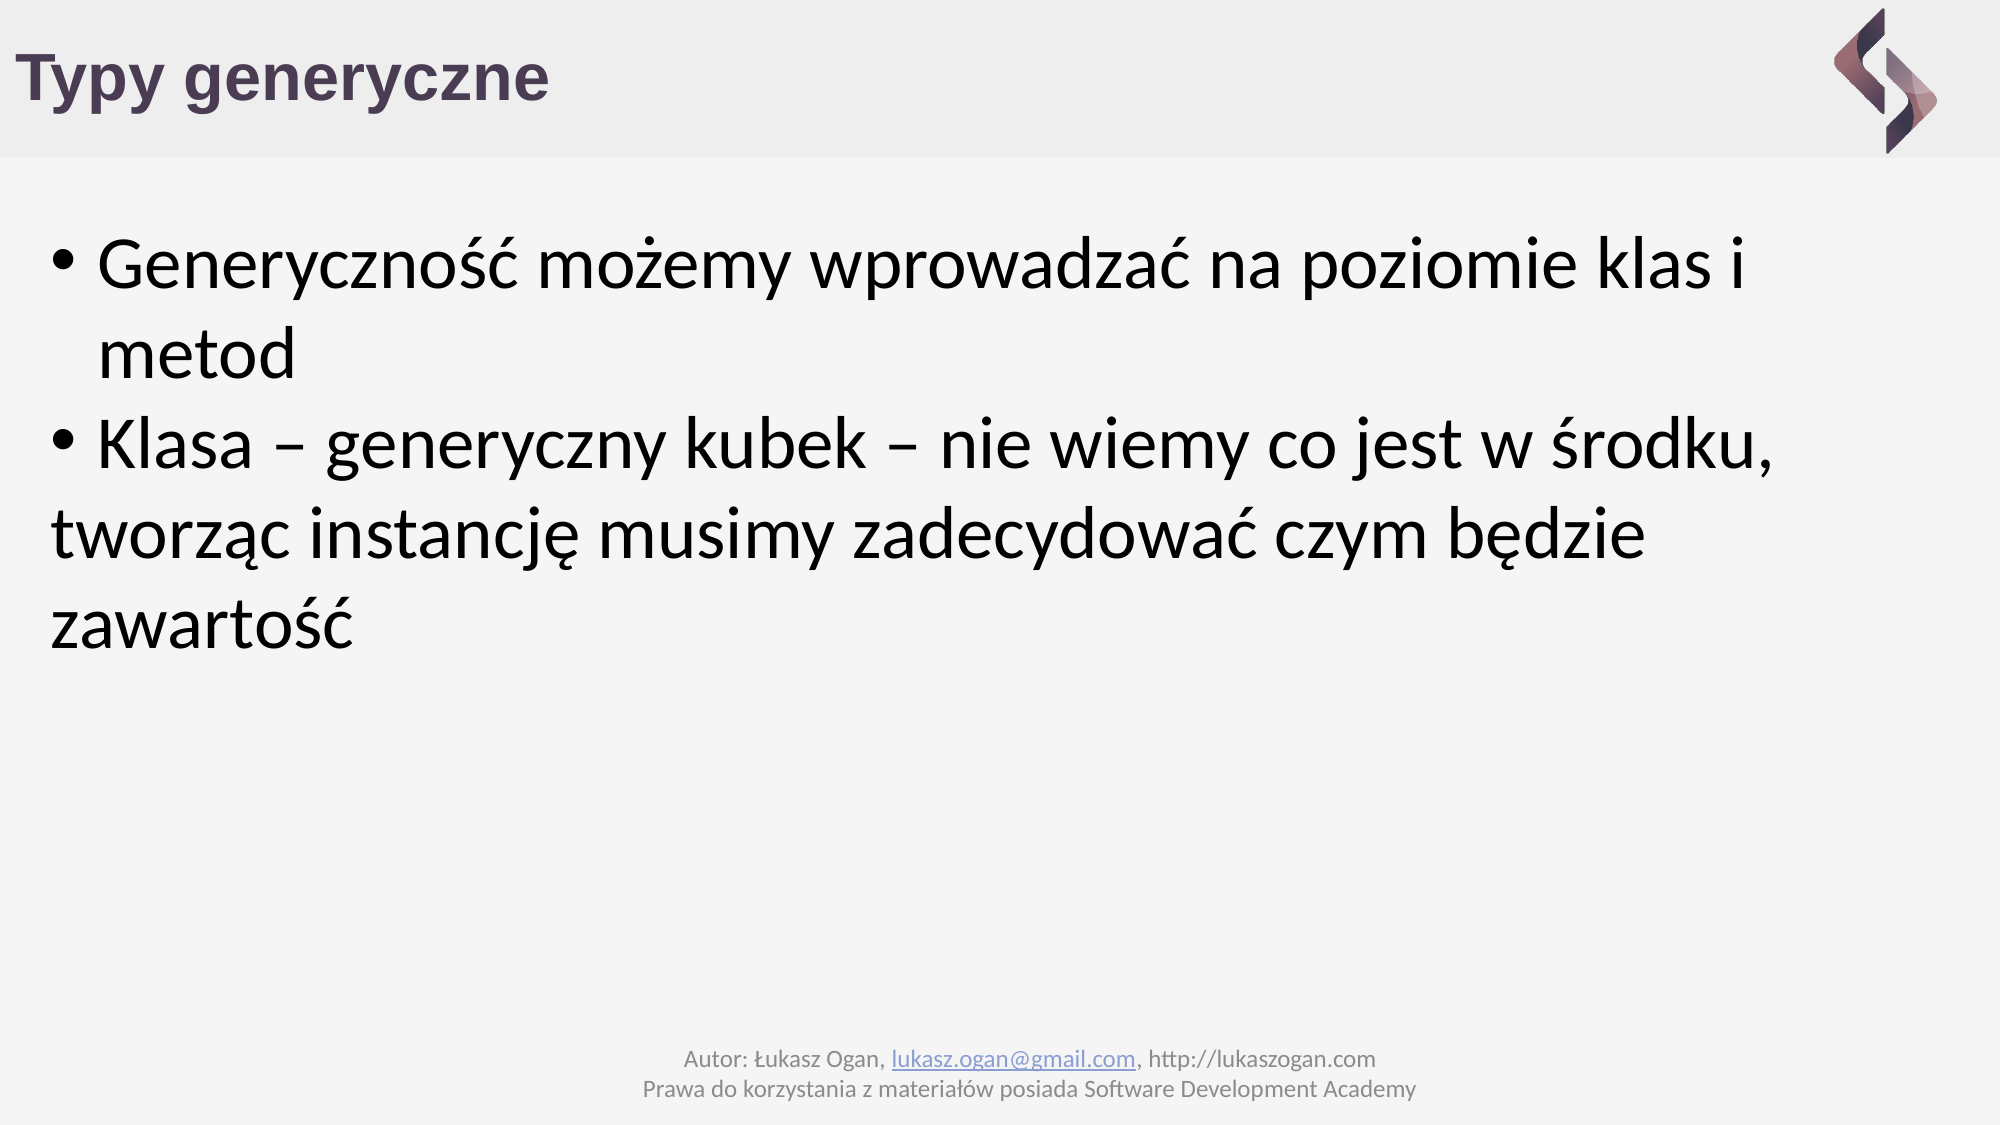

# Typy generyczne
Generyczność możemy wprowadzać na poziomie klas i metod
Klasa – generyczny kubek – nie wiemy co jest w środku,
tworząc instancję musimy zadecydować czym będzie zawartość
Autor: Łukasz Ogan, lukasz.ogan@gmail.com, http://lukaszogan.com
Prawa do korzystania z materiałów posiada Software Development Academy